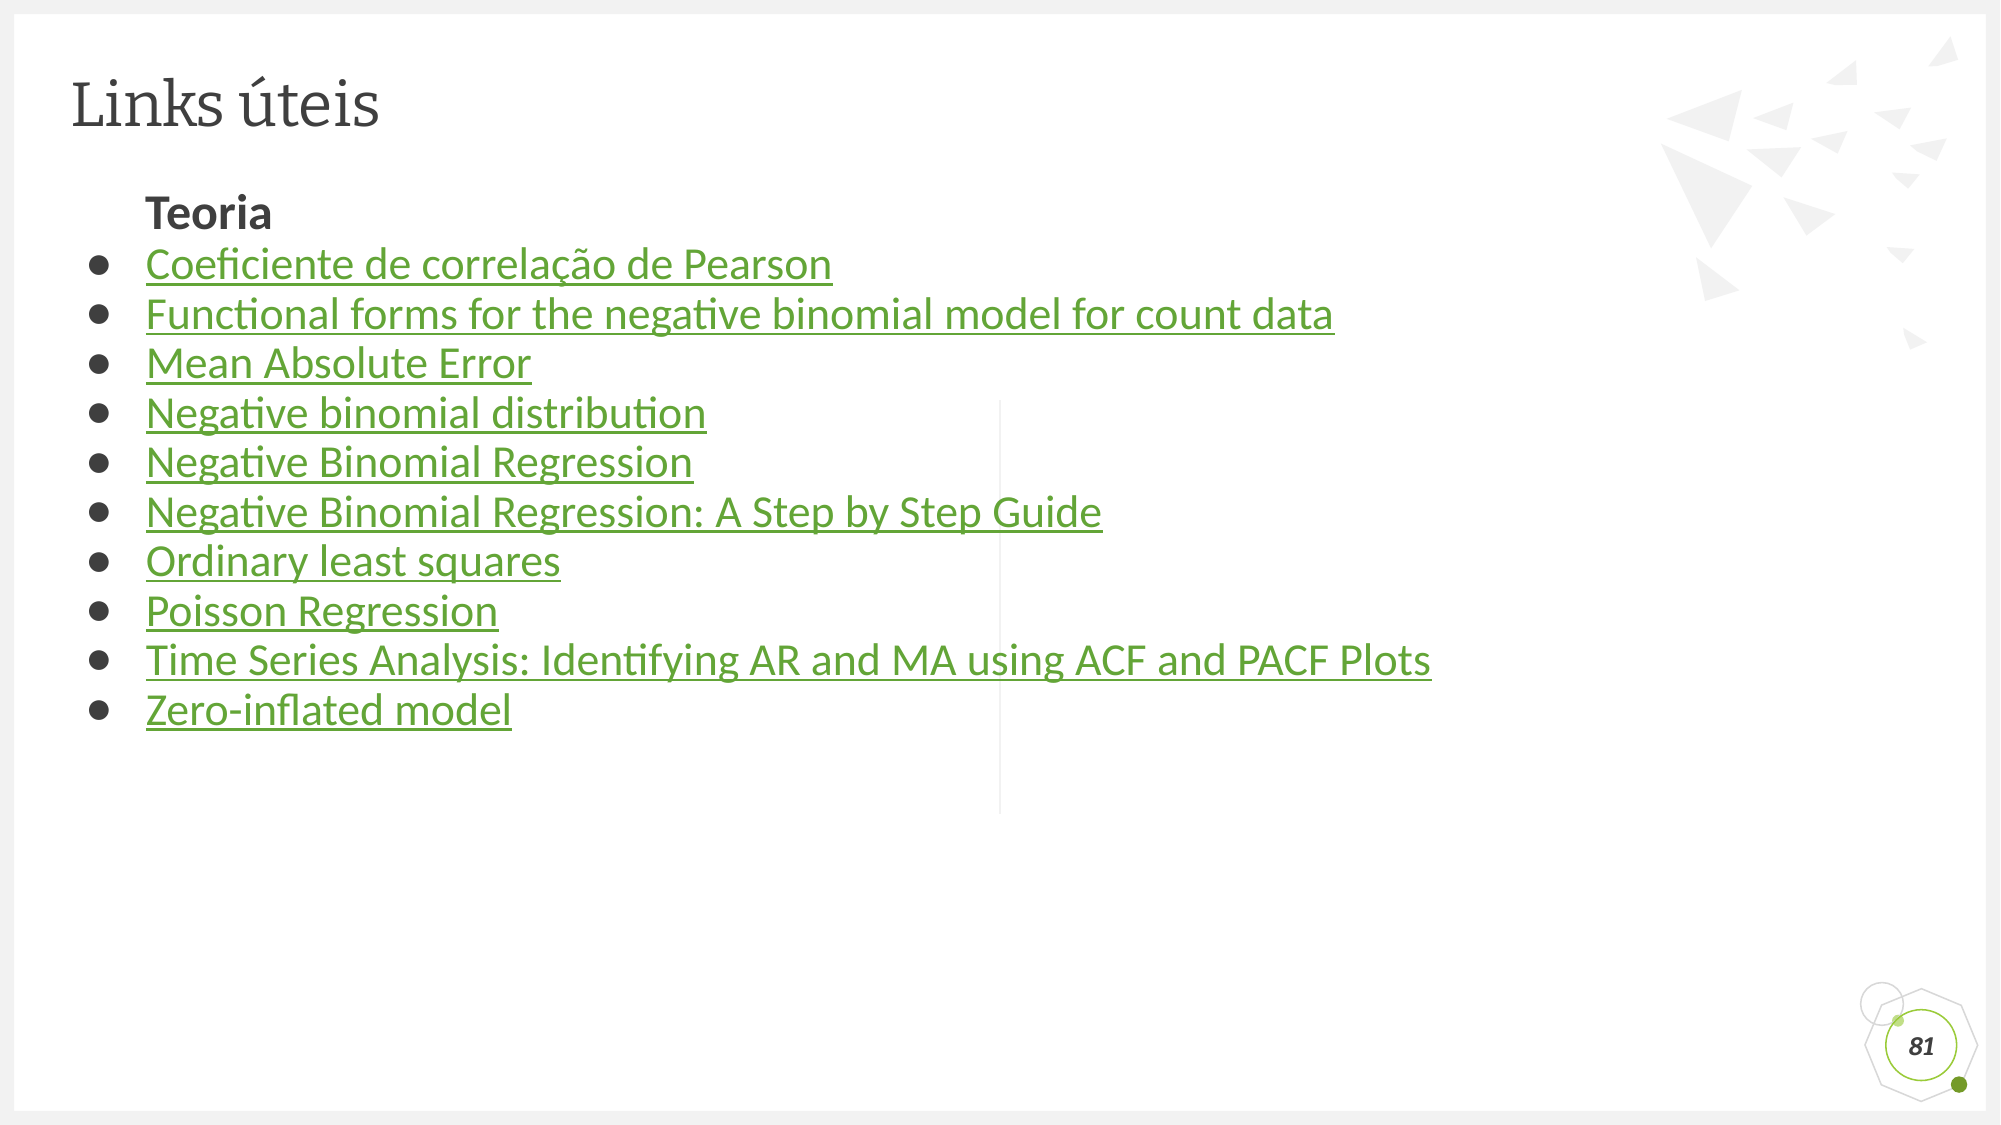

# Links úteis
Teoria
Coeficiente de correlação de Pearson
Functional forms for the negative binomial model for count data
Mean Absolute Error
Negative binomial distribution
Negative Binomial Regression
Negative Binomial Regression: A Step by Step Guide
Ordinary least squares
Poisson Regression
Time Series Analysis: Identifying AR and MA using ACF and PACF Plots
Zero-inflated model
81